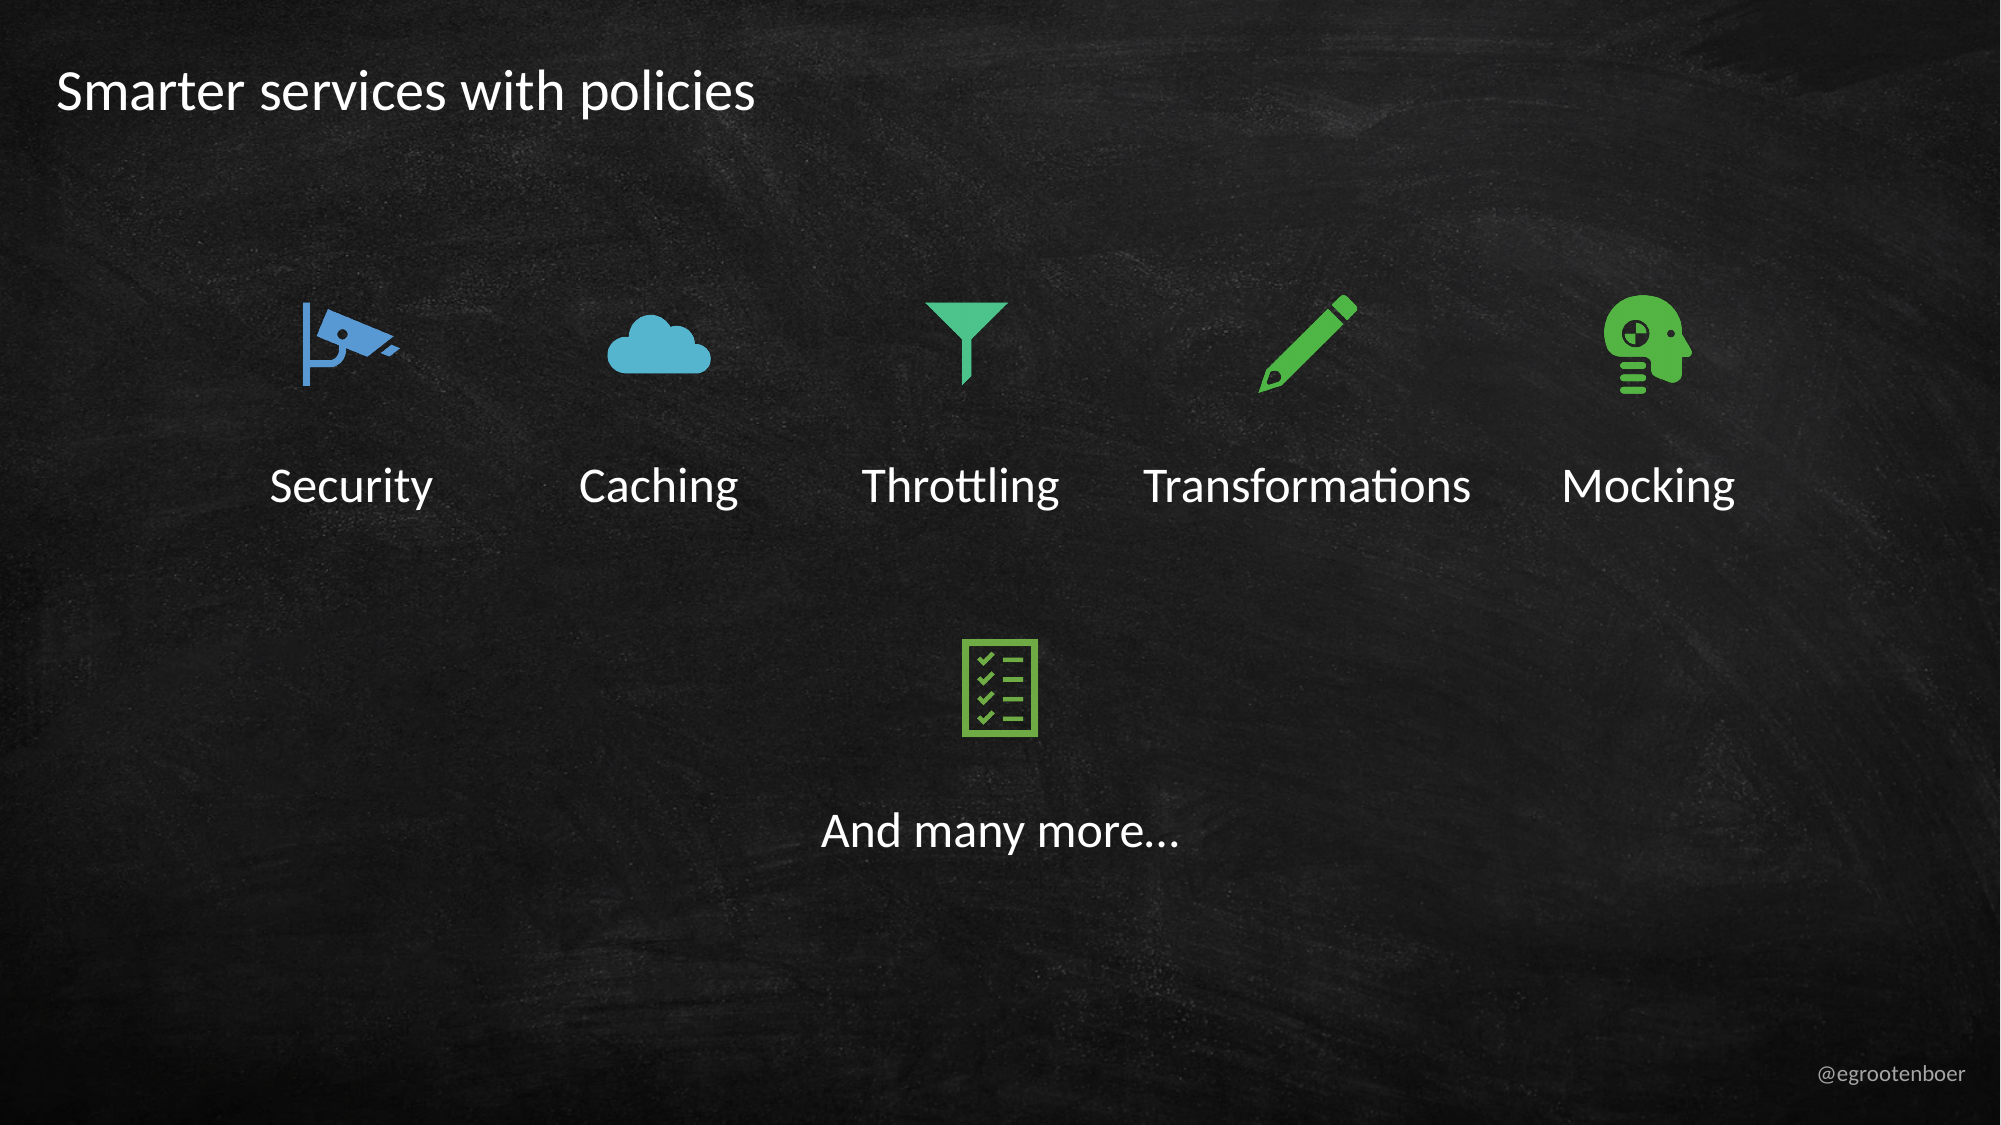

# Smarter services with policies
Security
Caching
Throttling
Transformations
Mocking
And many more…